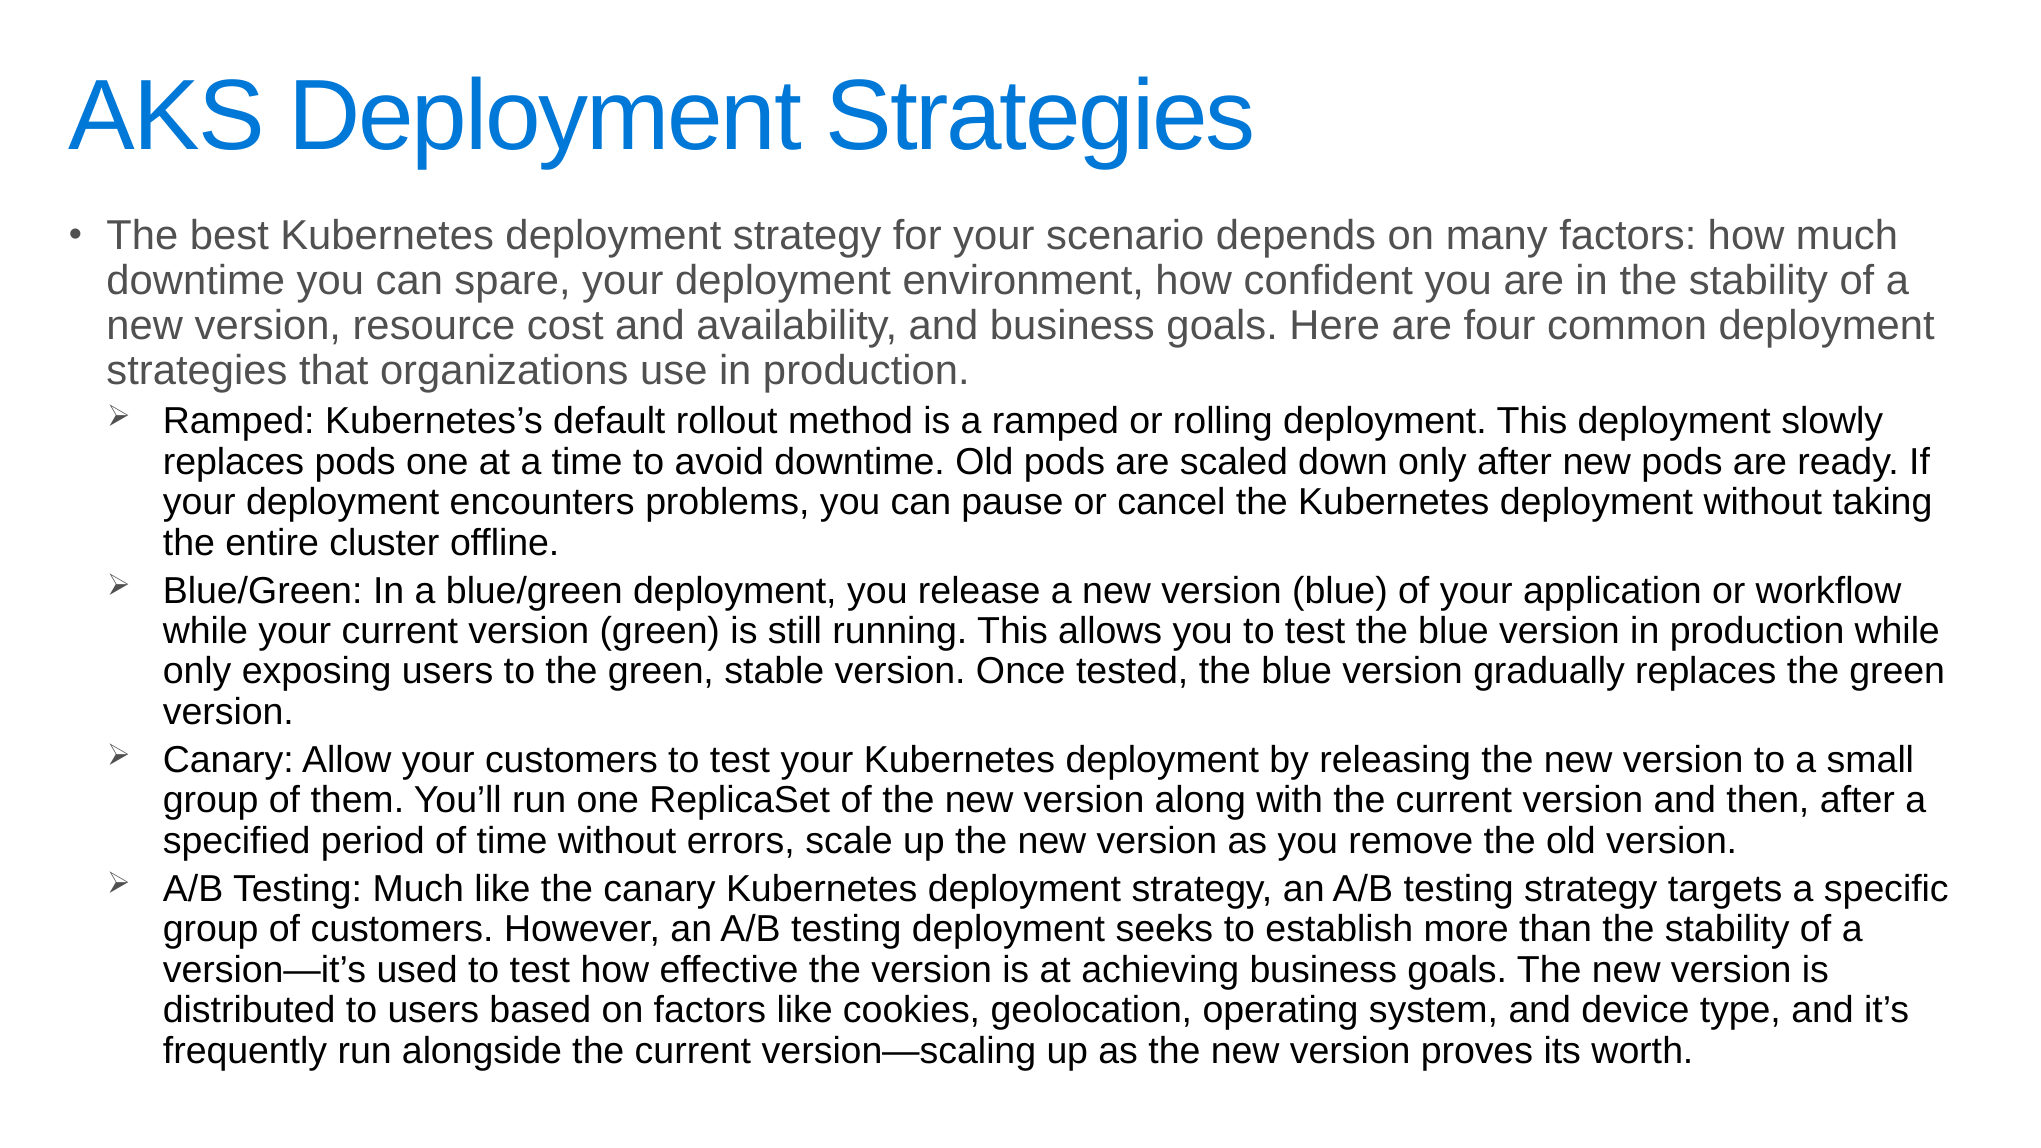

# AKS Deployment Strategies
The best Kubernetes deployment strategy for your scenario depends on many factors: how much downtime you can spare, your deployment environment, how confident you are in the stability of a new version, resource cost and availability, and business goals. Here are four common deployment strategies that organizations use in production.
Ramped: Kubernetes’s default rollout method is a ramped or rolling deployment. This deployment slowly replaces pods one at a time to avoid downtime. Old pods are scaled down only after new pods are ready. If your deployment encounters problems, you can pause or cancel the Kubernetes deployment without taking the entire cluster offline.
Blue/Green: In a blue/green deployment, you release a new version (blue) of your application or workflow while your current version (green) is still running. This allows you to test the blue version in production while only exposing users to the green, stable version. Once tested, the blue version gradually replaces the green version.
Canary: Allow your customers to test your Kubernetes deployment by releasing the new version to a small group of them. You’ll run one ReplicaSet of the new version along with the current version and then, after a specified period of time without errors, scale up the new version as you remove the old version.
A/B Testing: Much like the canary Kubernetes deployment strategy, an A/B testing strategy targets a specific group of customers. However, an A/B testing deployment seeks to establish more than the stability of a version—it’s used to test how effective the version is at achieving business goals. The new version is distributed to users based on factors like cookies, geolocation, operating system, and device type, and it’s frequently run alongside the current version—scaling up as the new version proves its worth.